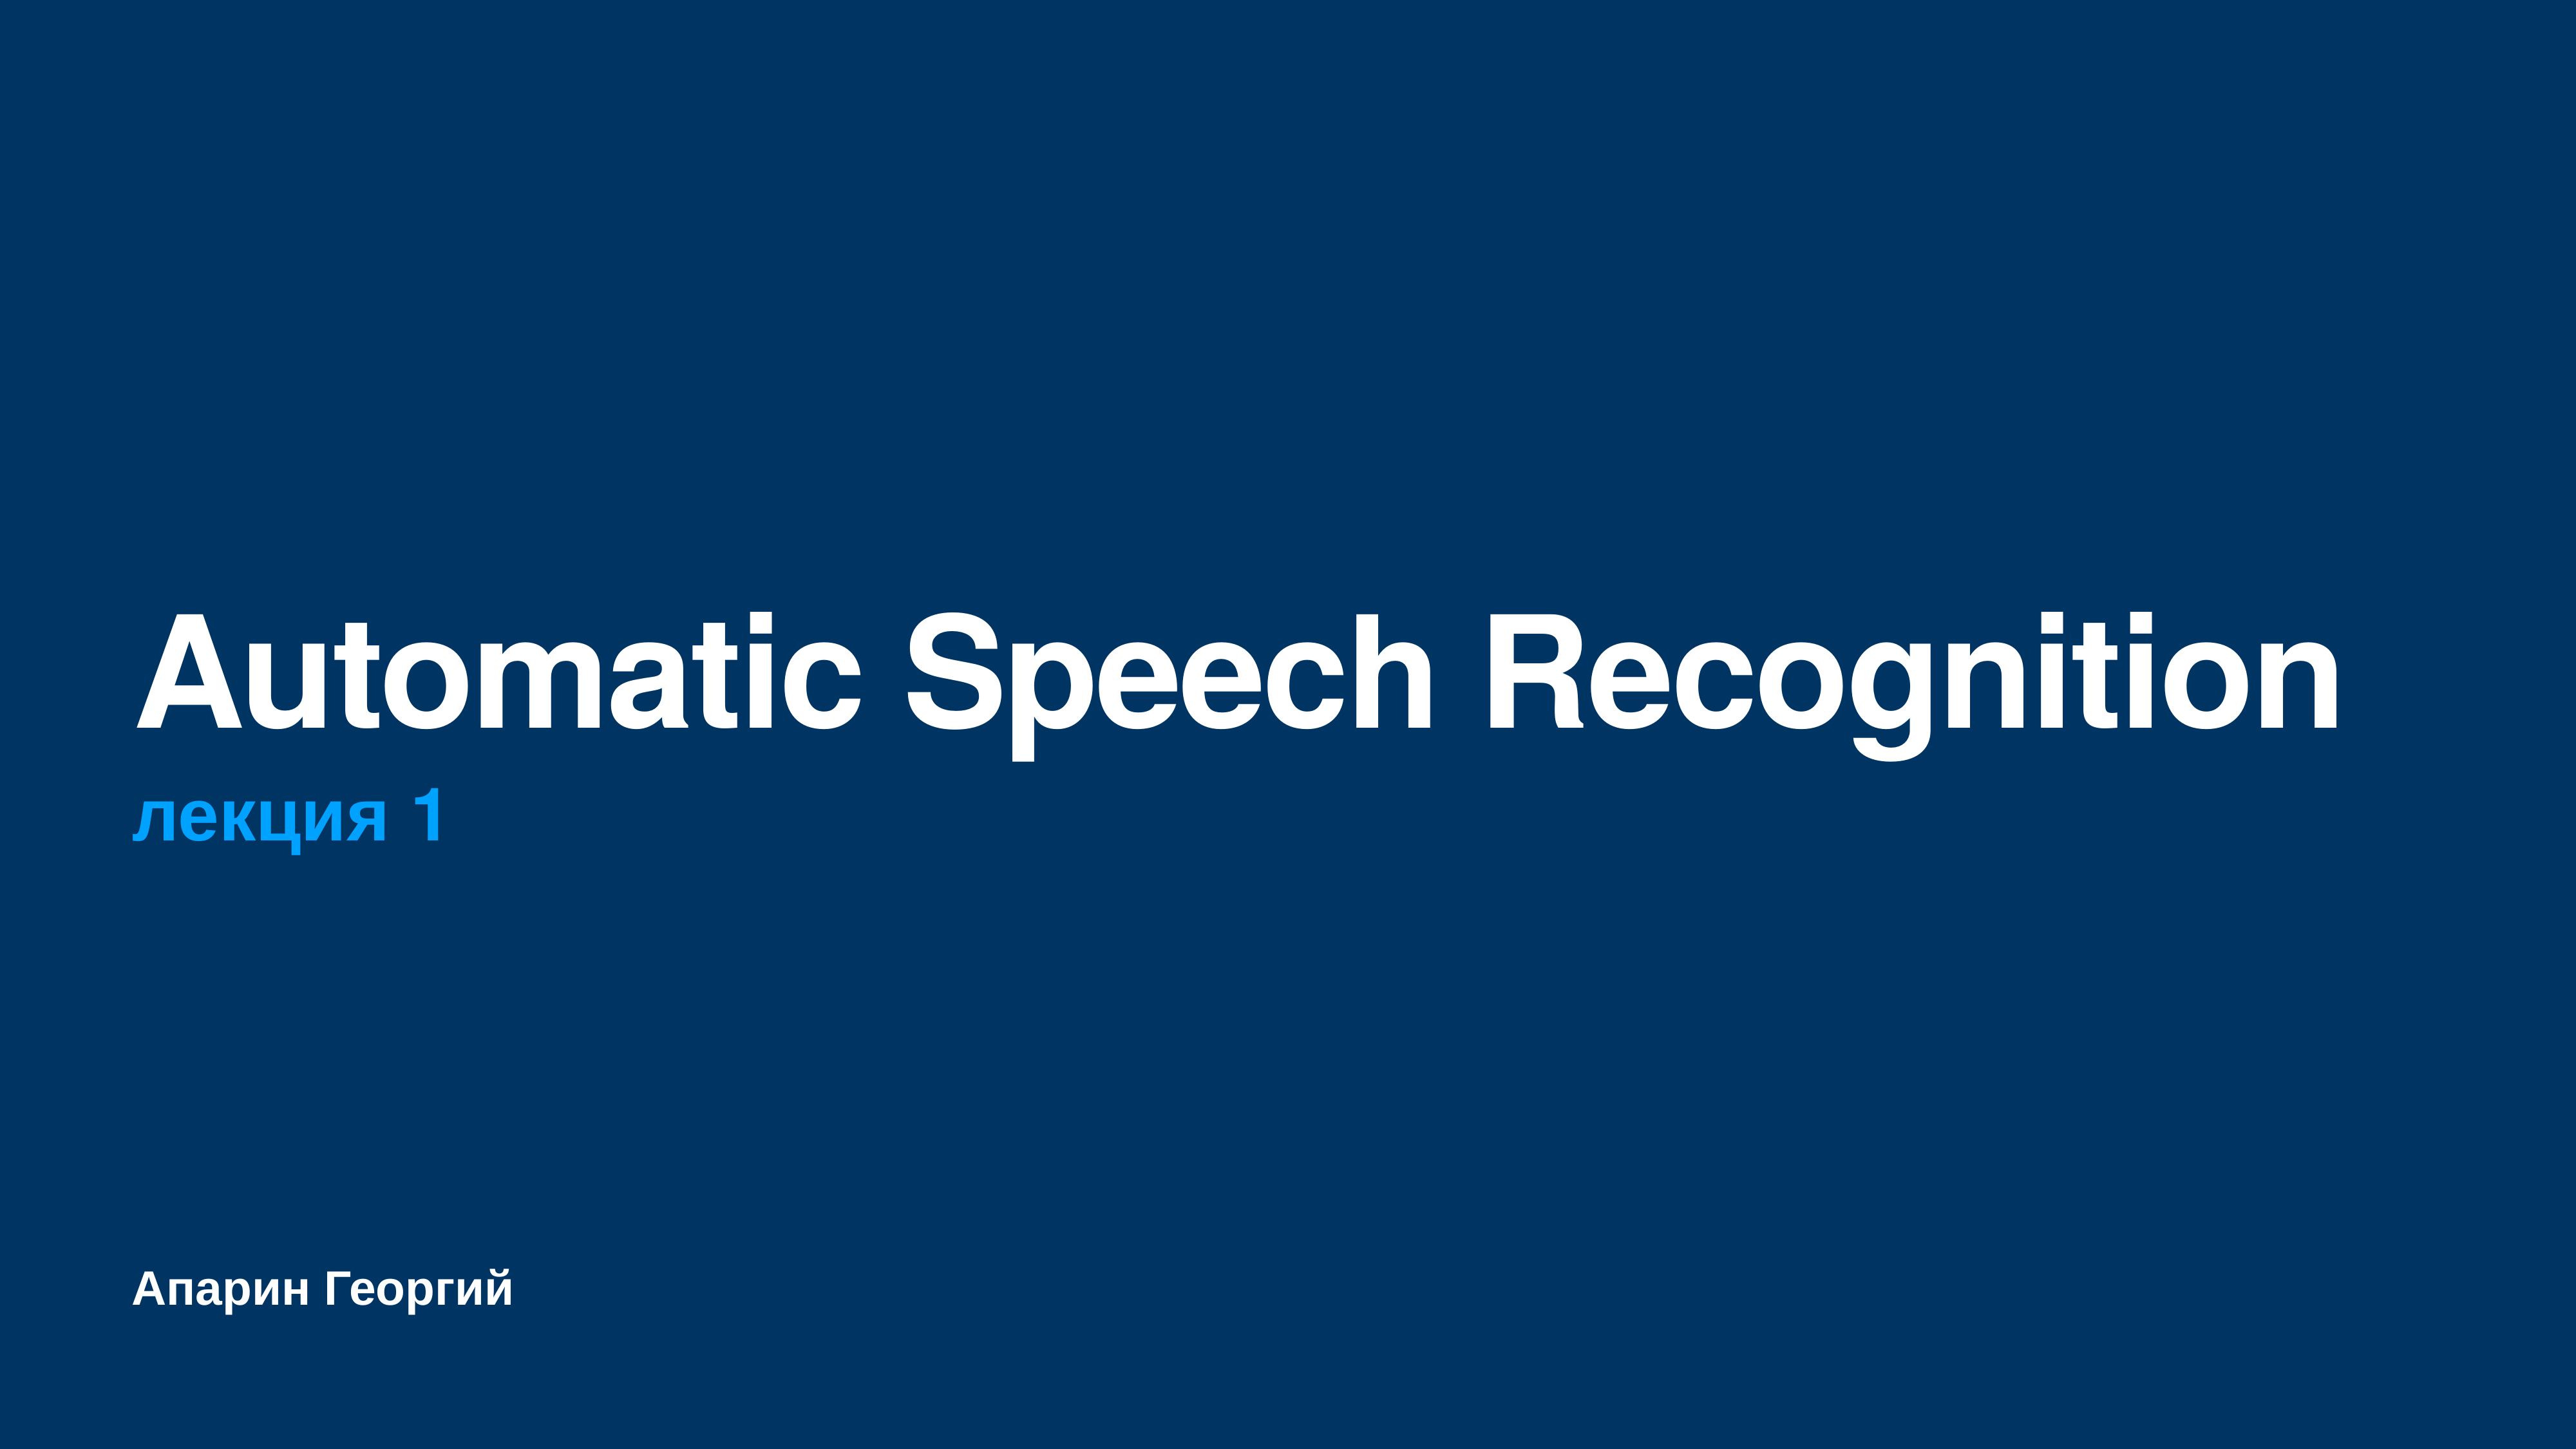

# Automatic Speech Recognition
лекция 1
Апарин Георгий